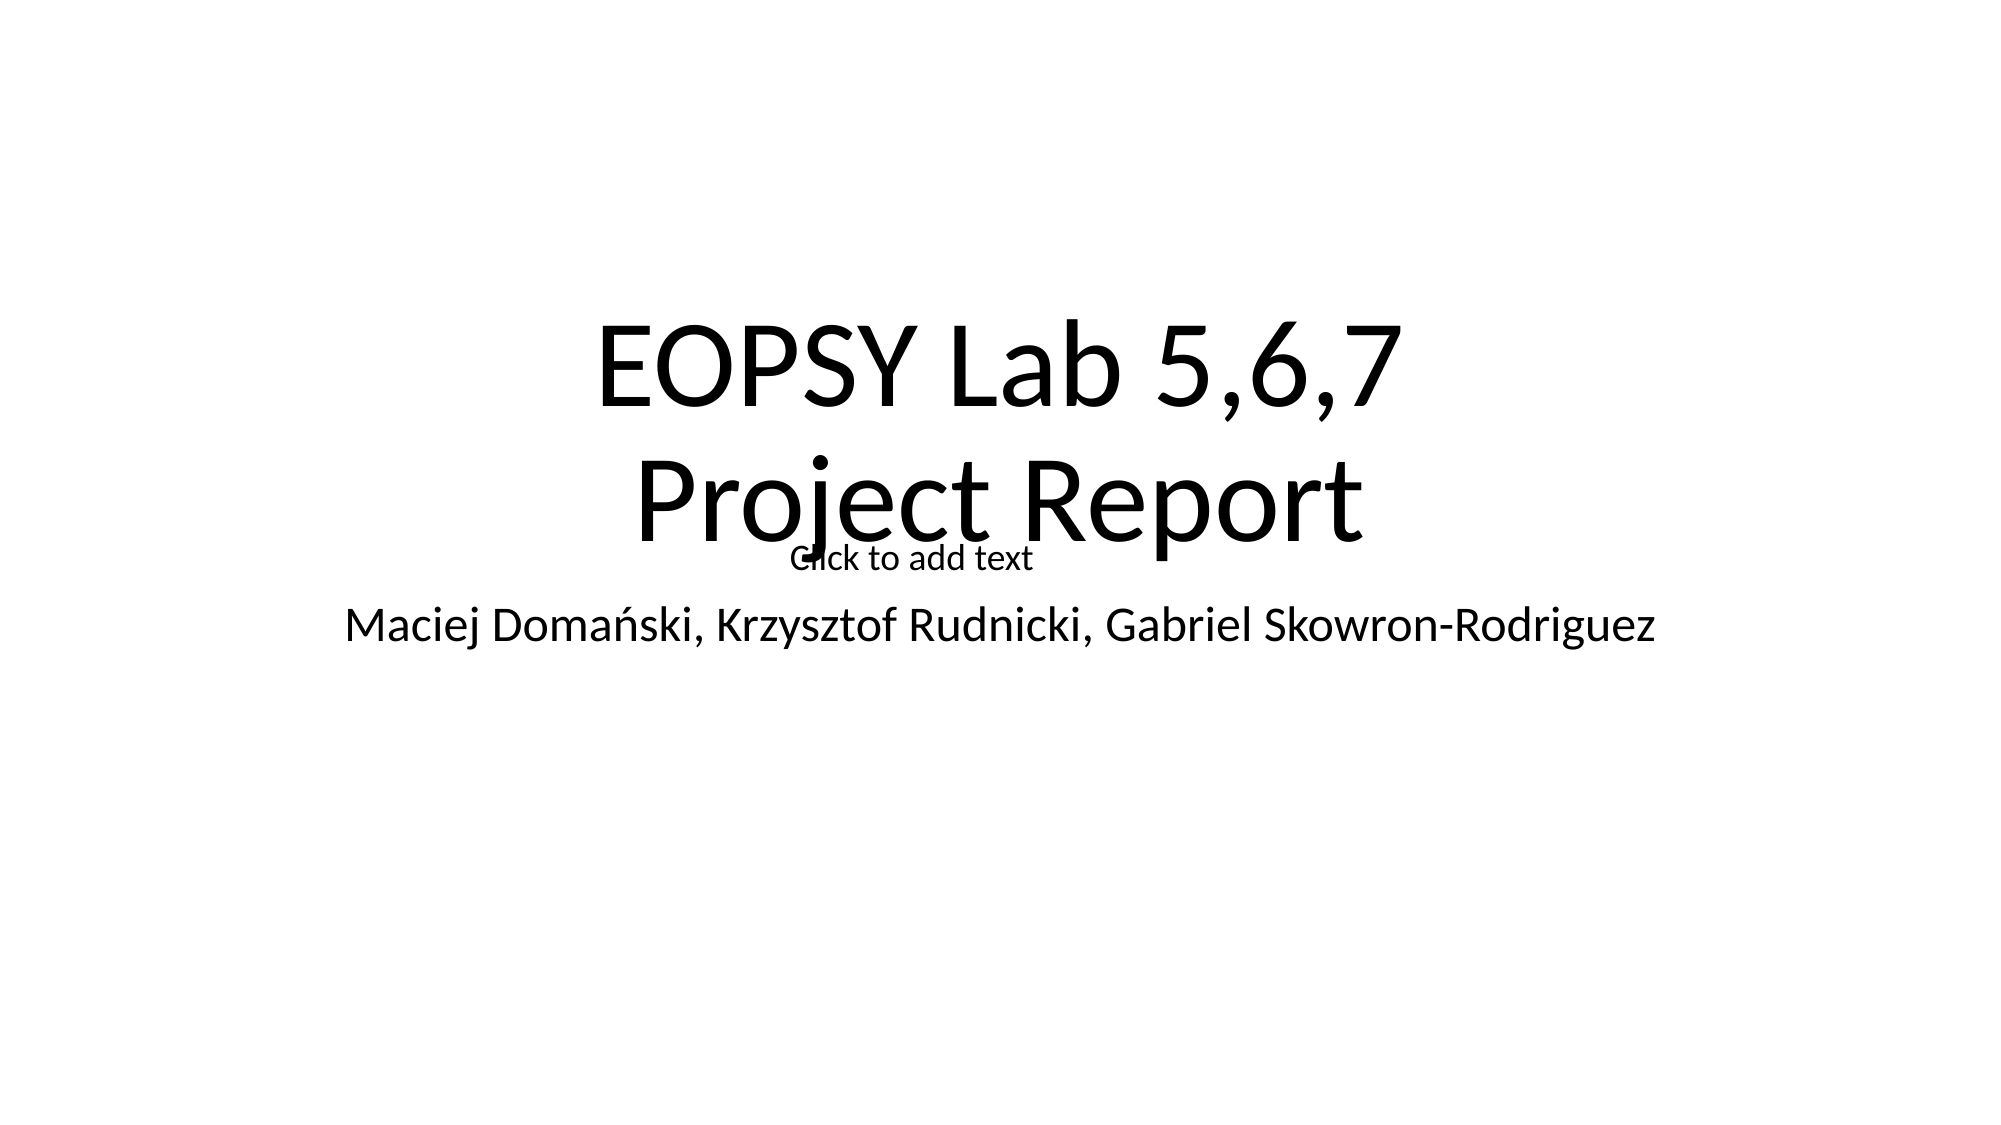

# EOPSY Lab 5,6,7 Project Report
Click to add text
Maciej Domański, Krzysztof Rudnicki, Gabriel Skowron-Rodriguez